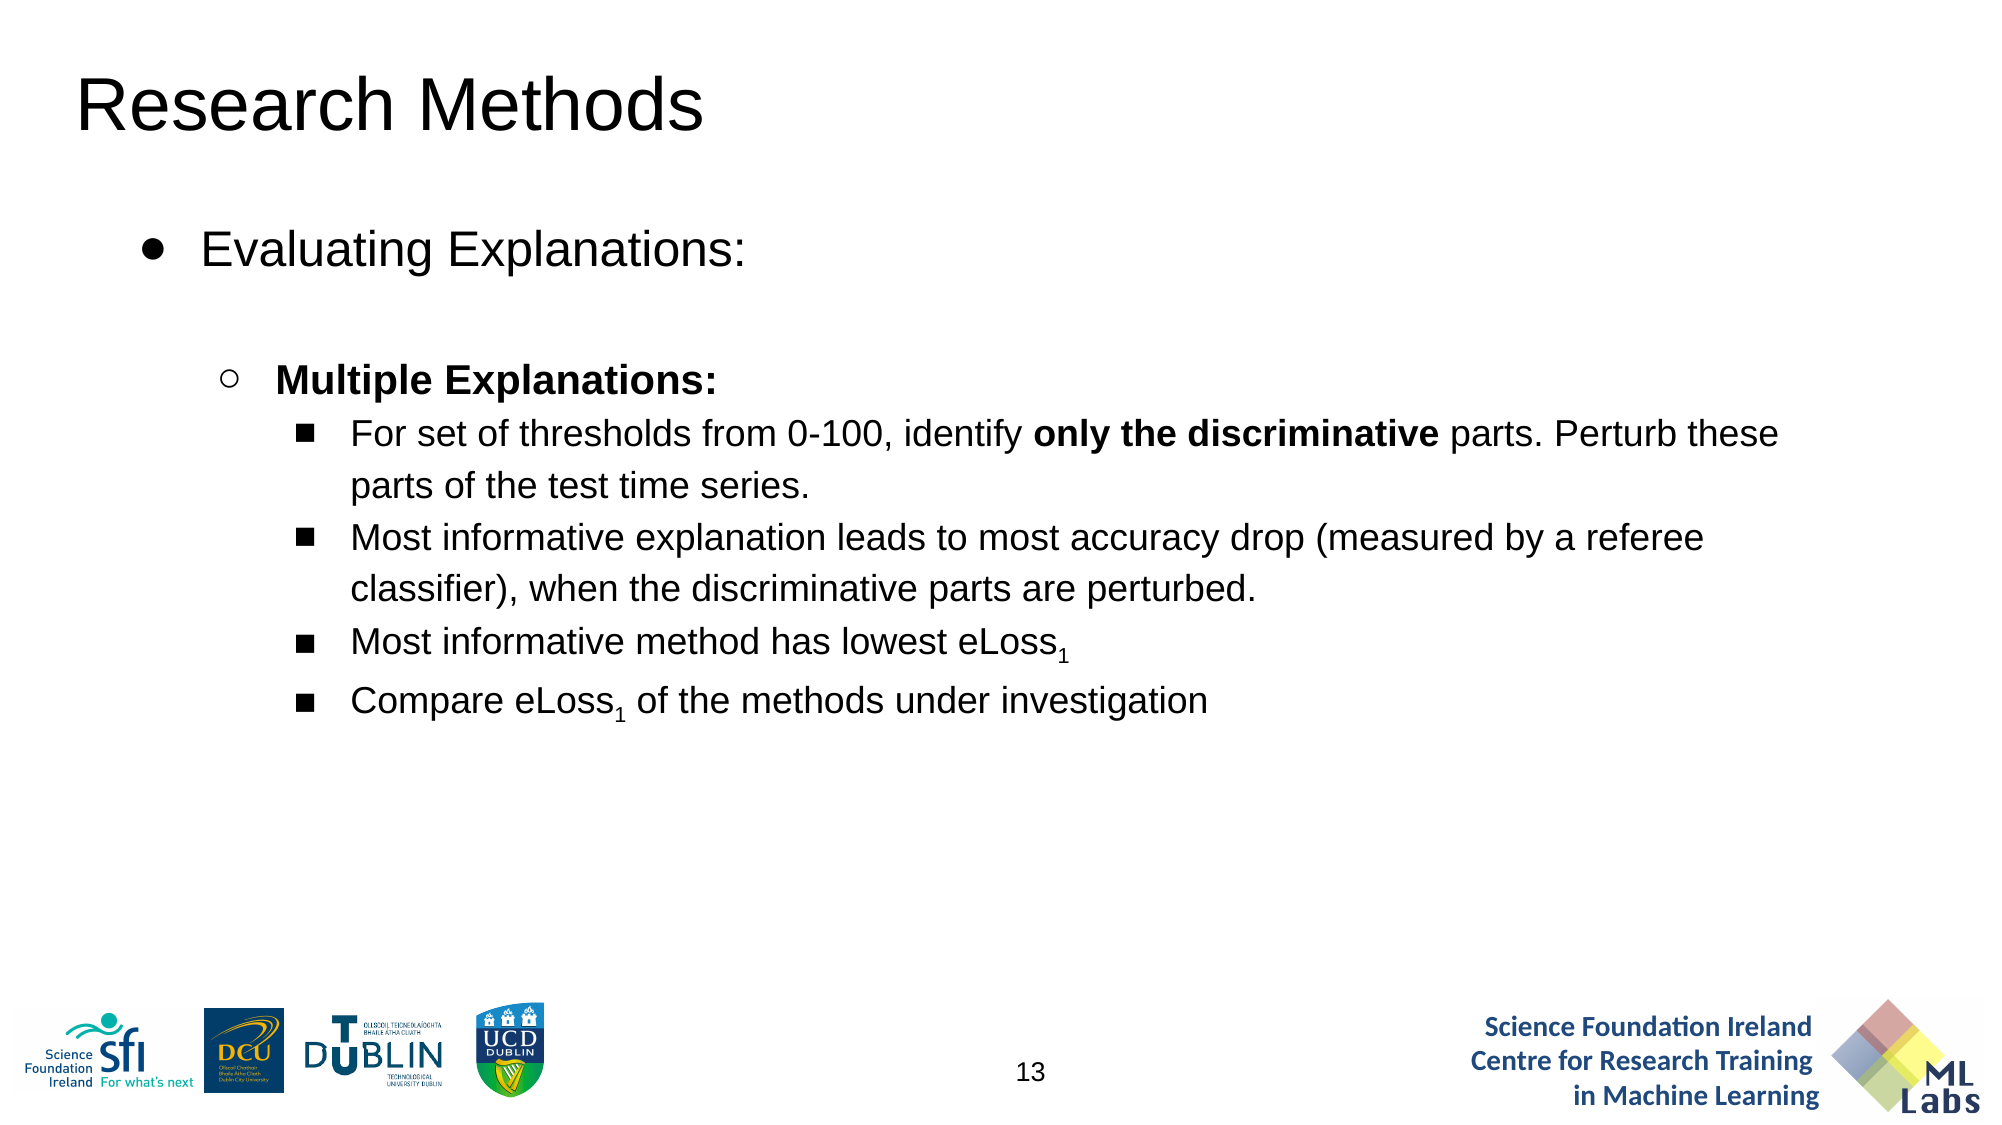

Research Methods
Evaluating Explanations:

Multiple Explanations:
For set of thresholds from 0-100, identify only the discriminative parts. Perturb these parts of the test time series.
Most informative explanation leads to most accuracy drop (measured by a referee classifier), when the discriminative parts are perturbed.
Most informative method has lowest eLoss1
Compare eLoss1 of the methods under investigation

13